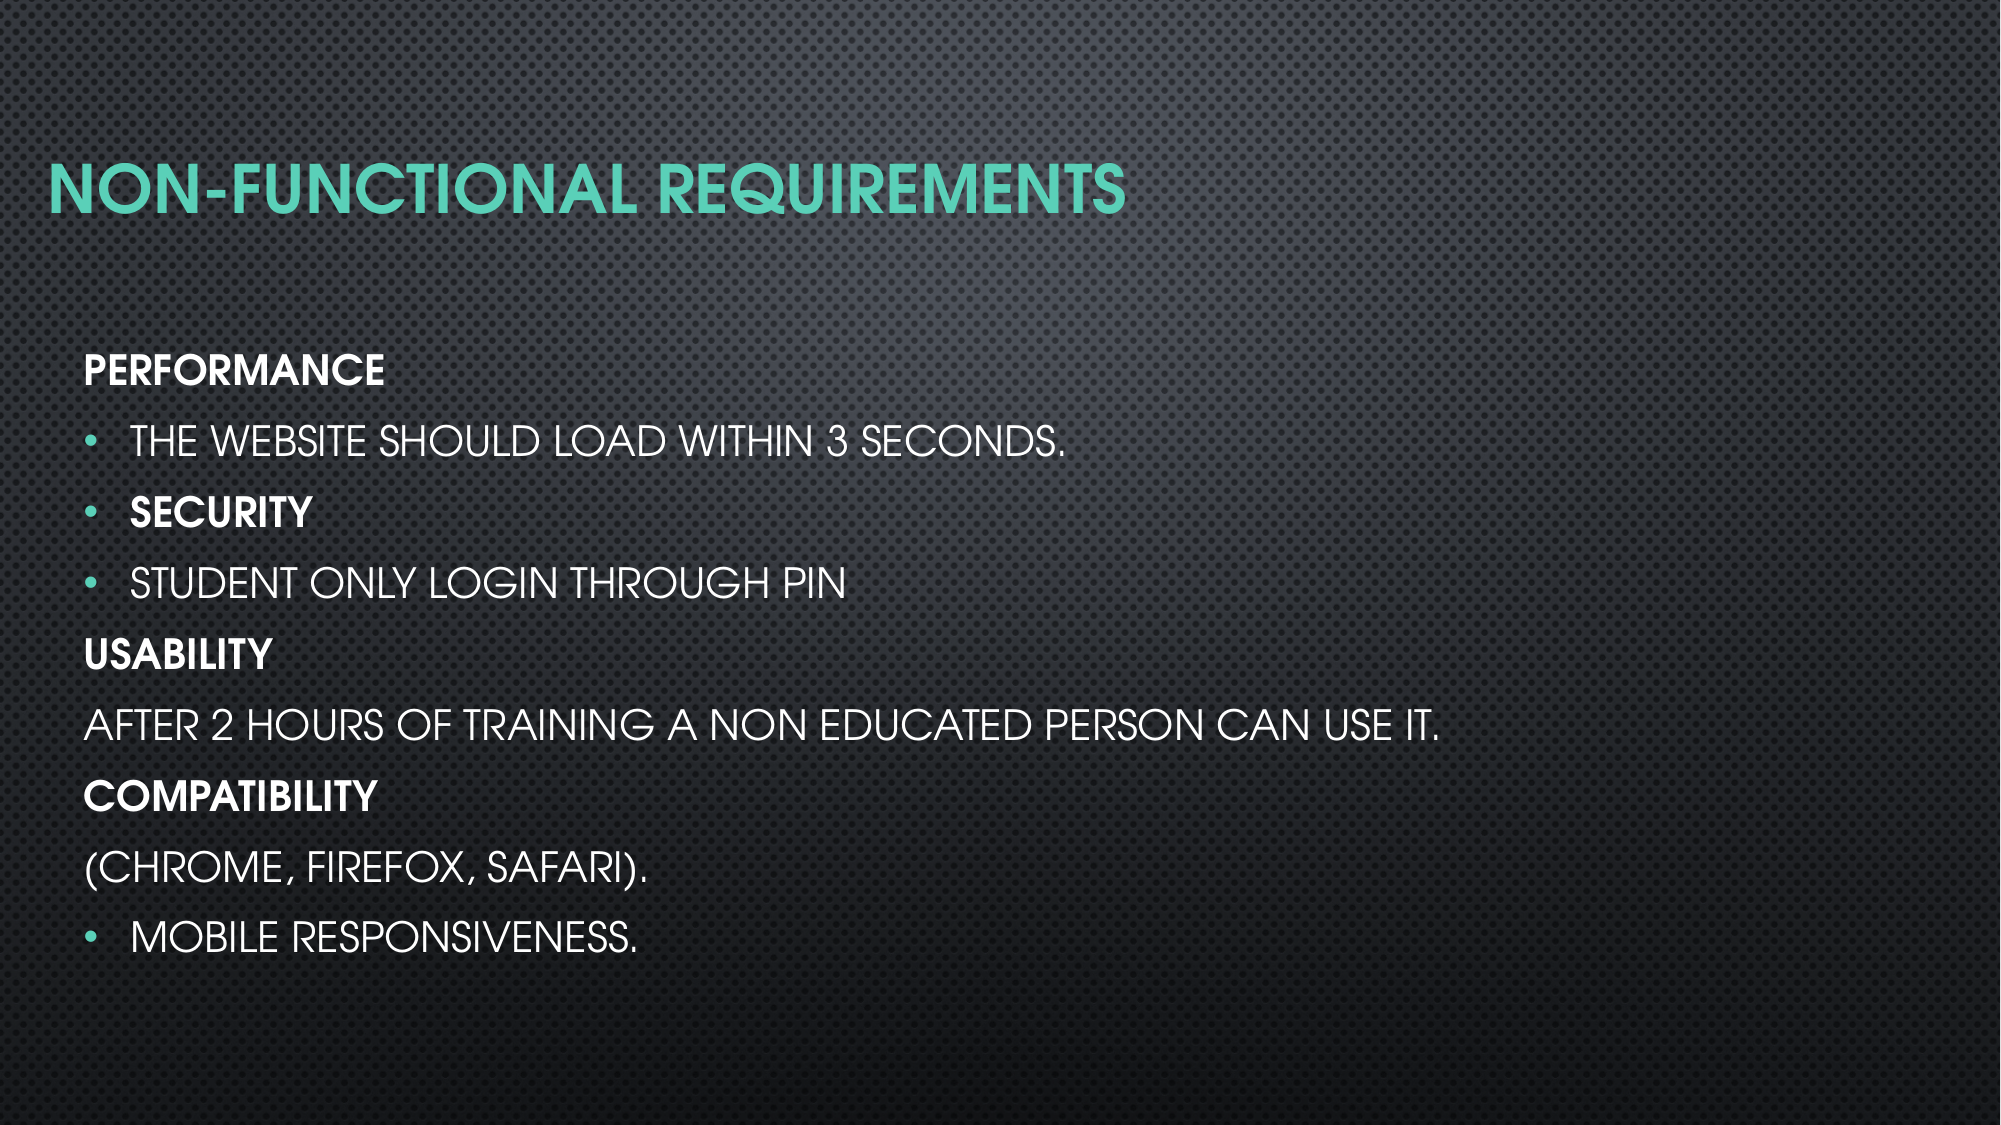

# Non-functional Requirements
Performance
The website should load within 3 seconds.
Security
Student only login through pin
Usability
After 2 hours of training a non educated person can use it.
Compatibility
(Chrome, Firefox, Safari).
Mobile responsiveness.